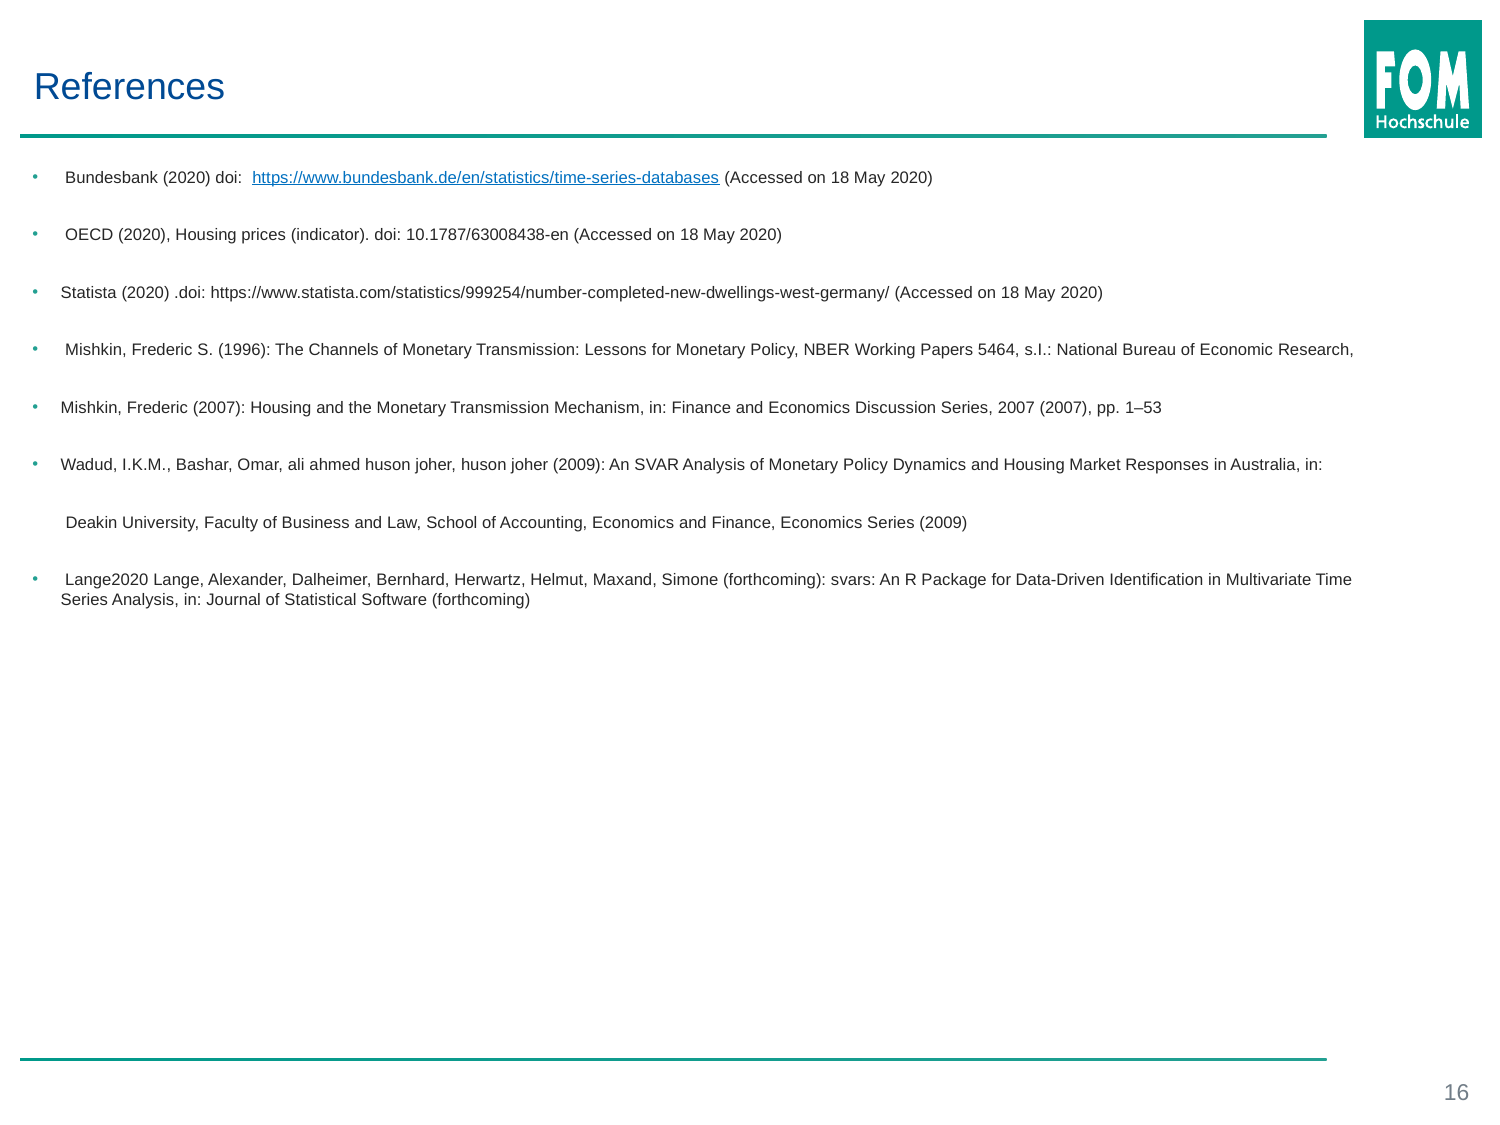

References
 Bundesbank (2020) doi:  https://www.bundesbank.de/en/statistics/time-series-databases (Accessed on 18 May 2020)
 OECD (2020), Housing prices (indicator). doi: 10.1787/63008438-en (Accessed on 18 May 2020)
Statista (2020) .doi: https://www.statista.com/statistics/999254/number-completed-new-dwellings-west-germany/ (Accessed on 18 May 2020)
 Mishkin, Frederic S. (1996): The Channels of Monetary Transmission: Lessons for Monetary Policy, NBER Working Papers 5464, s.I.: National Bureau of Economic Research,
Mishkin, Frederic (2007): Housing and the Monetary Transmission Mechanism, in: Finance and Economics Discussion Series, 2007 (2007), pp. 1–53
Wadud, I.K.M., Bashar, Omar, ali ahmed huson joher, huson joher (2009): An SVAR Analysis of Monetary Policy Dynamics and Housing Market Responses in Australia, in:
       Deakin University, Faculty of Business and Law, School of Accounting, Economics and Finance, Economics Series (2009)
 Lange2020 Lange, Alexander, Dalheimer, Bernhard, Herwartz, Helmut, Maxand, Simone (forthcoming): svars: An R Package for Data-Driven Identification in Multivariate Time Series Analysis, in: Journal of Statistical Software (forthcoming)

16